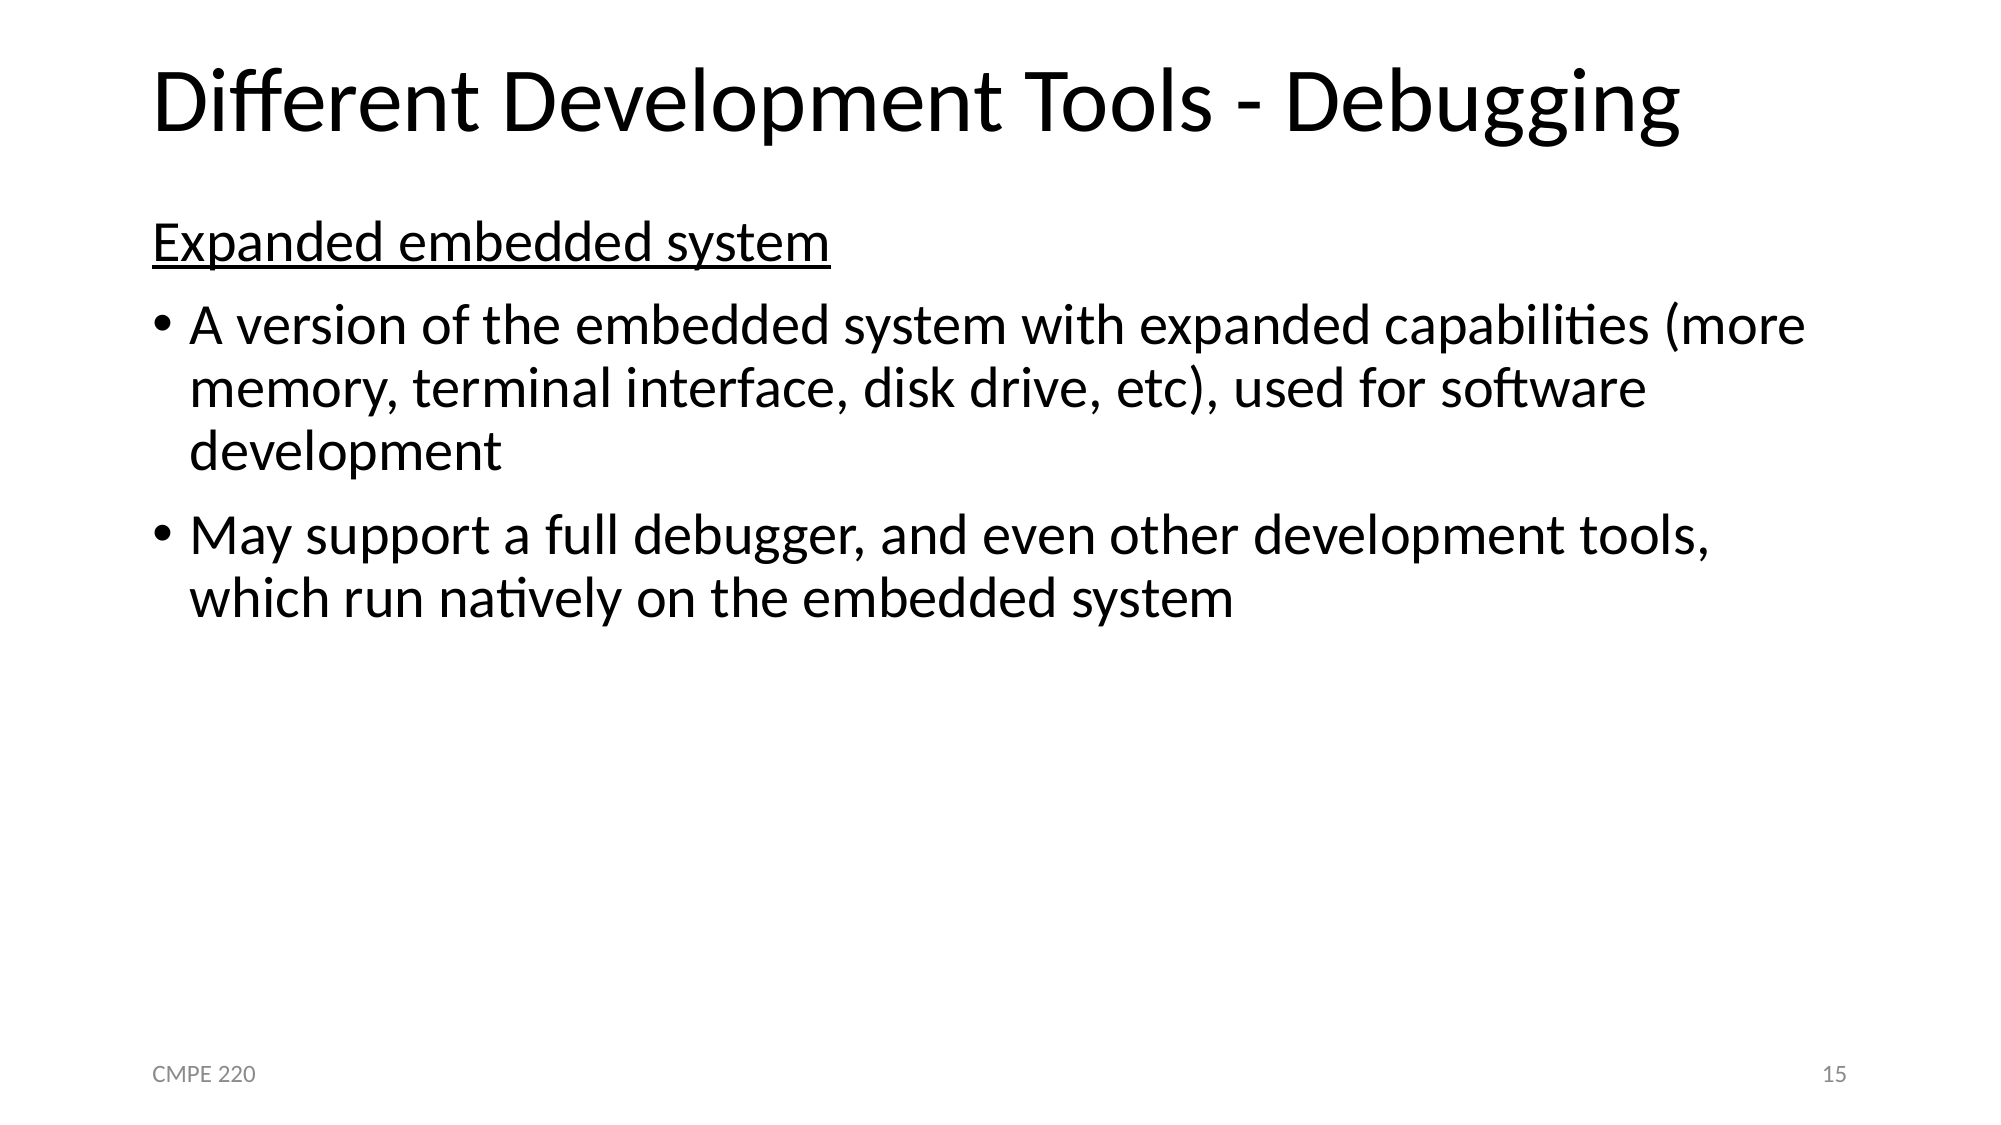

# Different Development Tools - Debugging
Expanded embedded system
A version of the embedded system with expanded capabilities (more memory, terminal interface, disk drive, etc), used for software development
May support a full debugger, and even other development tools, which run natively on the embedded system
CMPE 220
15